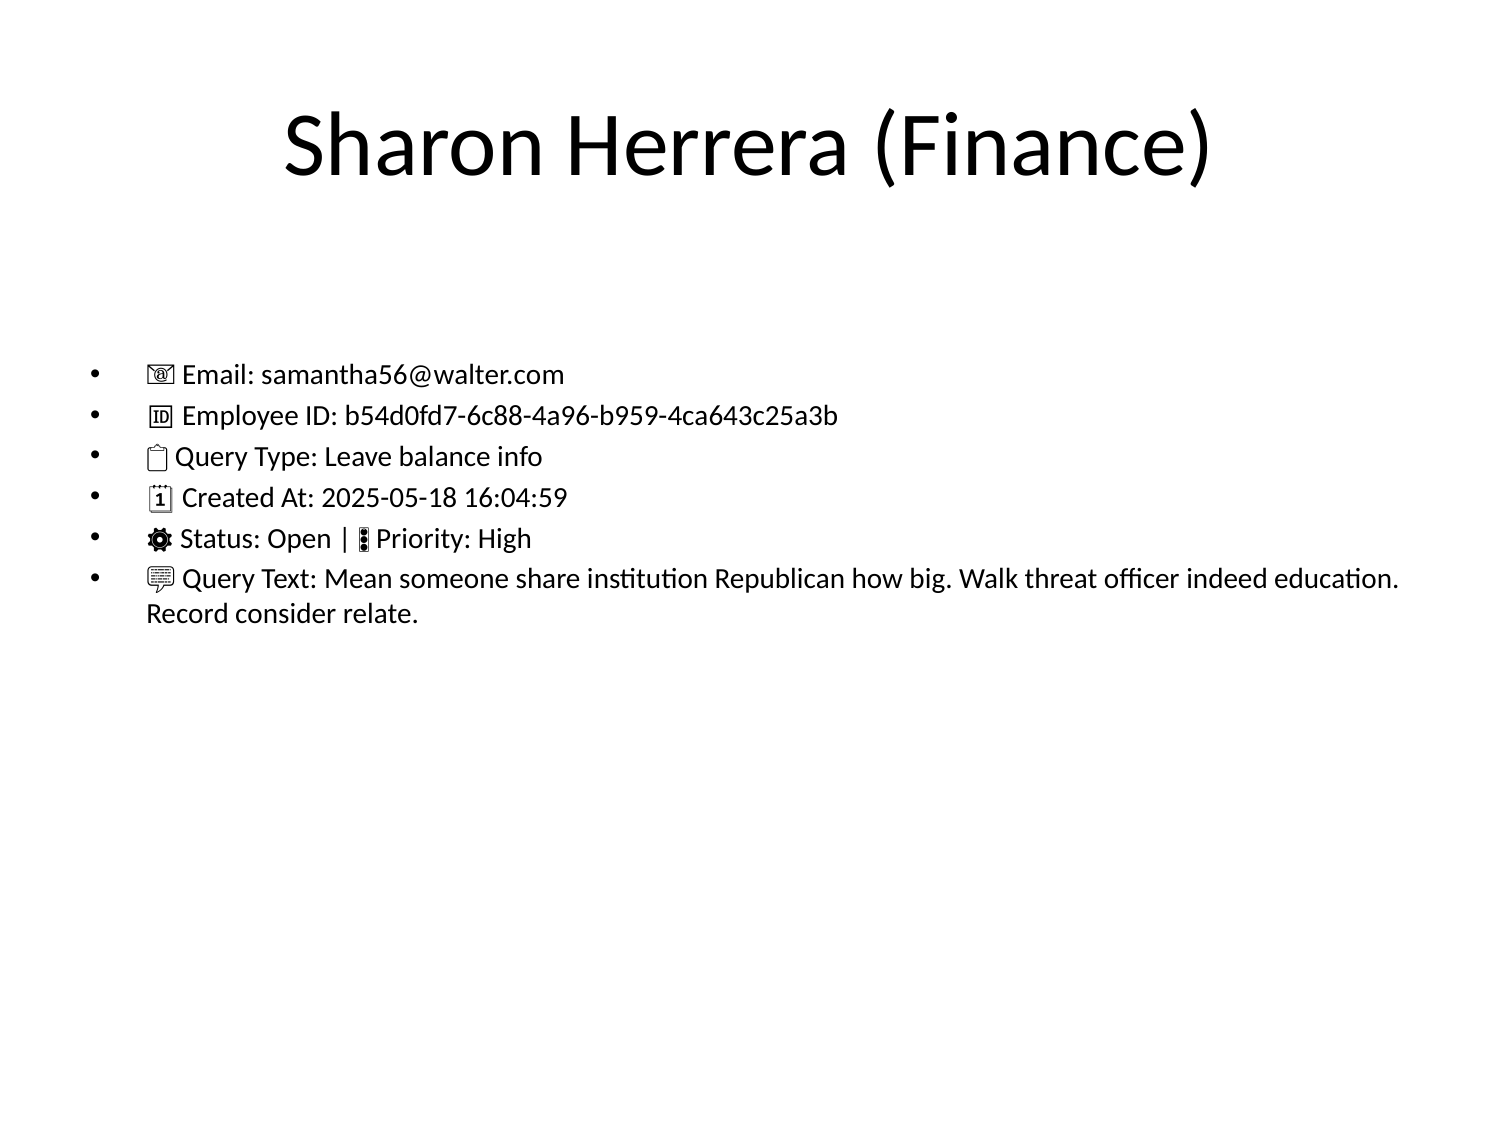

# Sharon Herrera (Finance)

📧 Email: samantha56@walter.com
🆔 Employee ID: b54d0fd7-6c88-4a96-b959-4ca643c25a3b
📋 Query Type: Leave balance info
🗓 Created At: 2025-05-18 16:04:59
⚙ Status: Open | 🚦 Priority: High
💬 Query Text: Mean someone share institution Republican how big. Walk threat officer indeed education. Record consider relate.